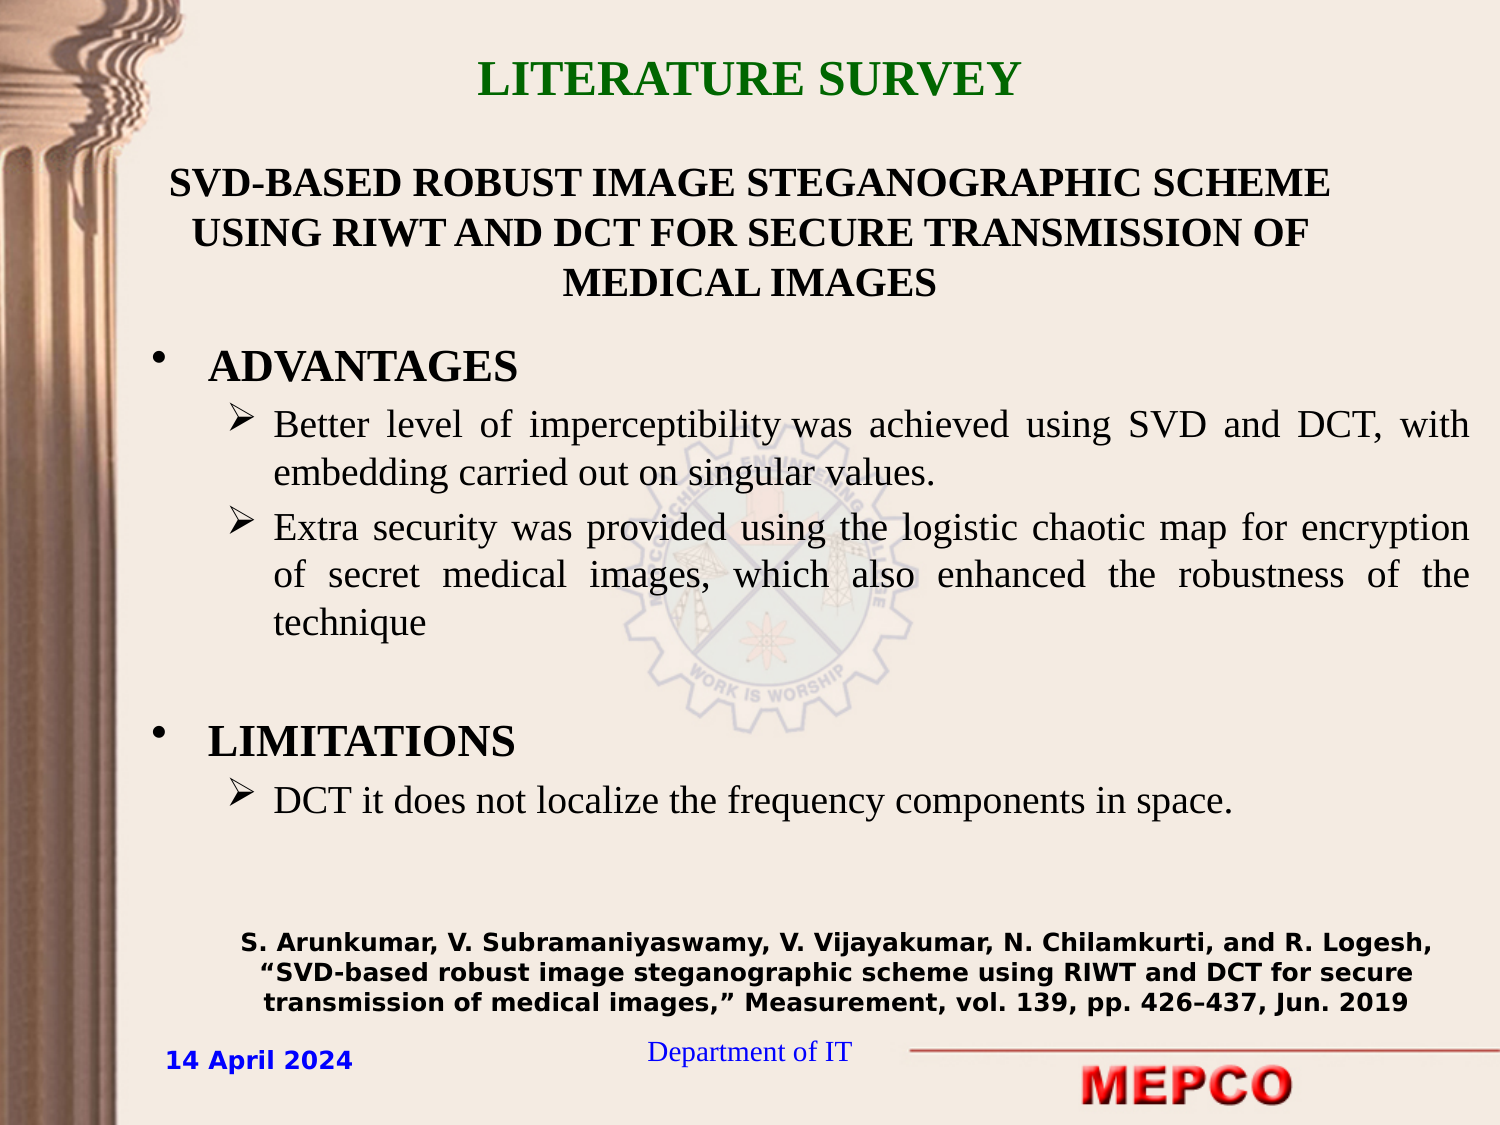

LITERATURE SURVEY
SVD-BASED ROBUST IMAGE STEGANOGRAPHIC SCHEME USING RIWT AND DCT FOR SECURE TRANSMISSION OF MEDICAL IMAGES
ADVANTAGES
Better level of imperceptibility was achieved using SVD and DCT, with embedding carried out on singular values.
Extra security was provided using the logistic chaotic map for encryption of secret medical images, which also enhanced the robustness of the technique

LIMITATIONS
DCT it does not localize the frequency components in space.

S. Arunkumar, V. Subramaniyaswamy, V. Vijayakumar, N. Chilamkurti, and R. Logesh, “SVD-based robust image steganographic scheme using RIWT and DCT for secure transmission of medical images,” Measurement, vol. 139, pp. 426–437, Jun. 2019
Department of IT